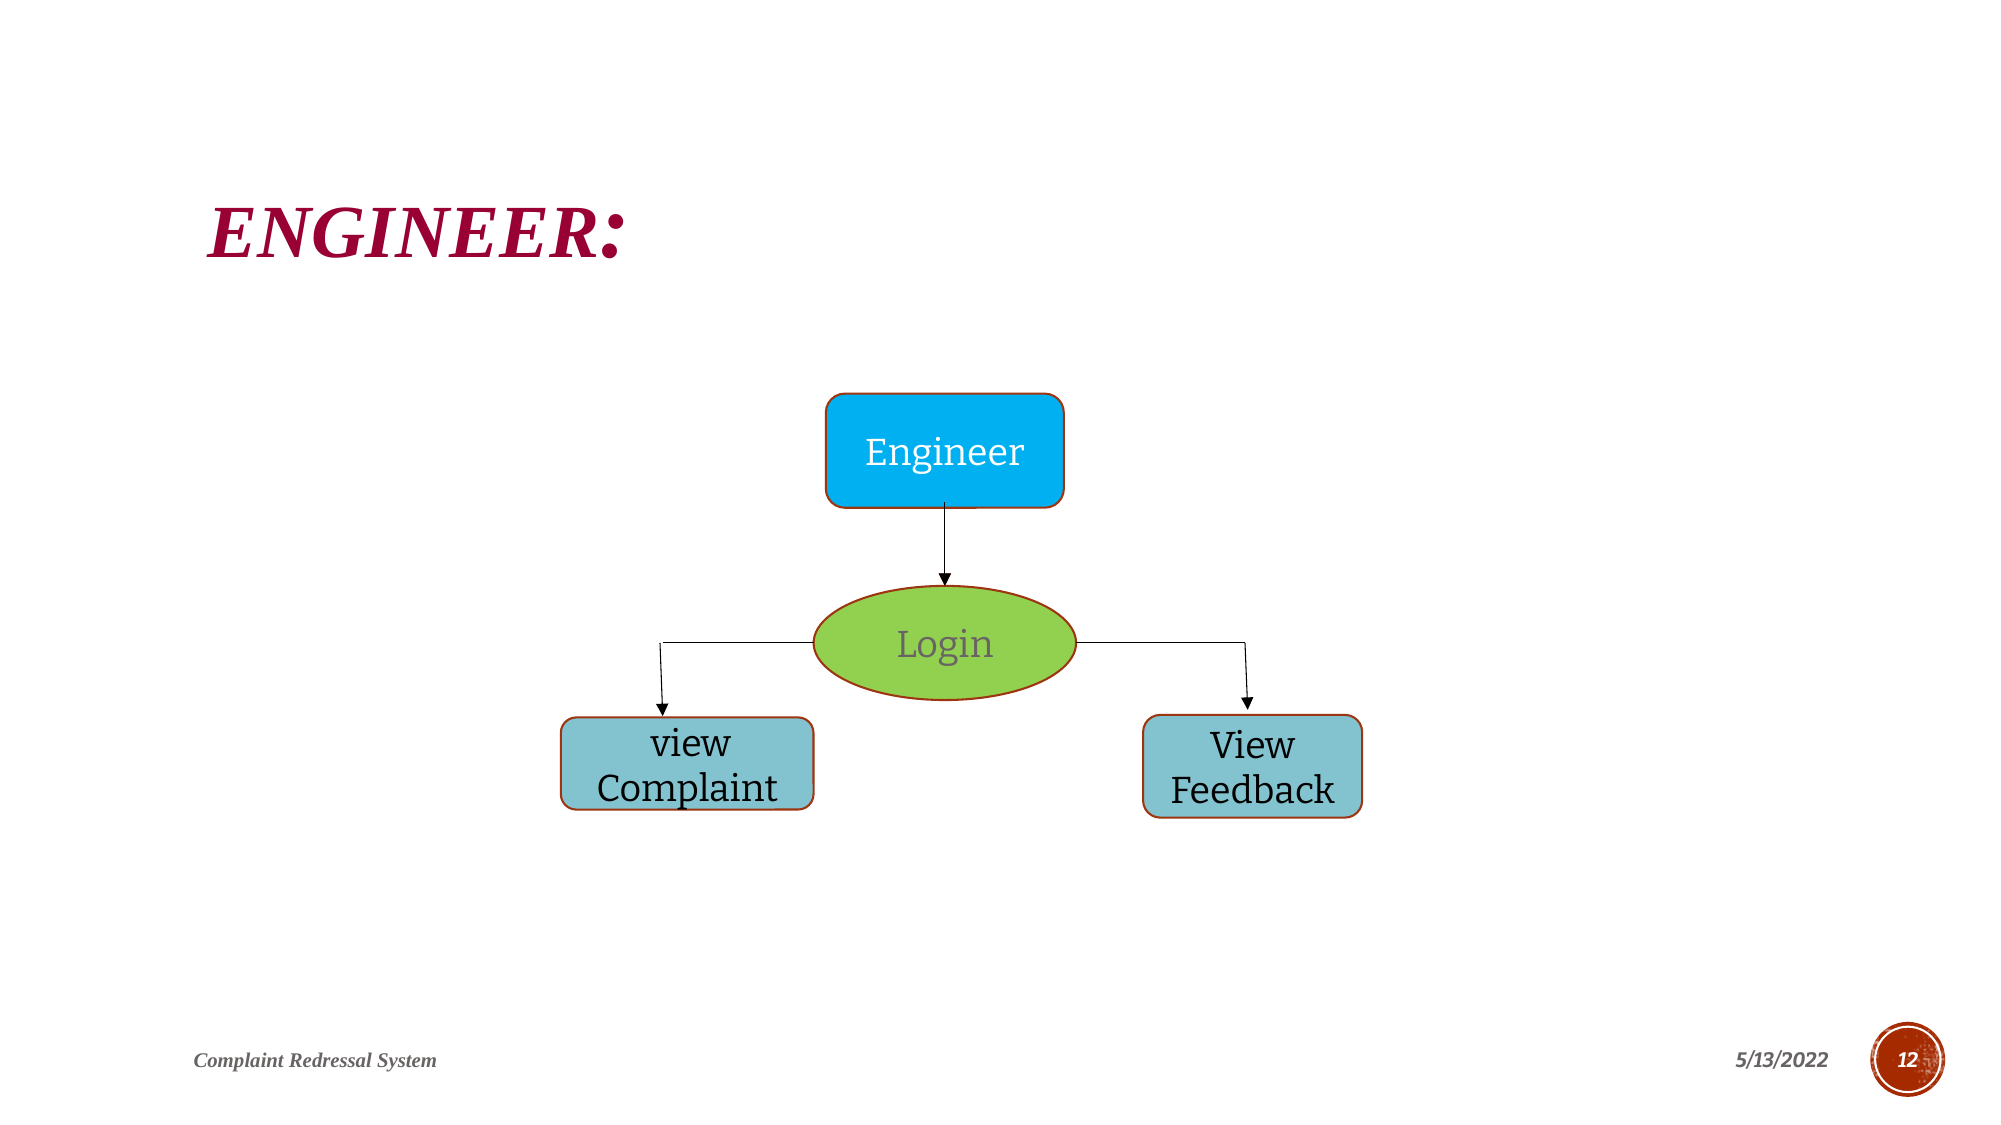

# Engineer:
Engineer
Login
View Feedback
 view Complaint
Complaint Redressal System
5/13/2022
12